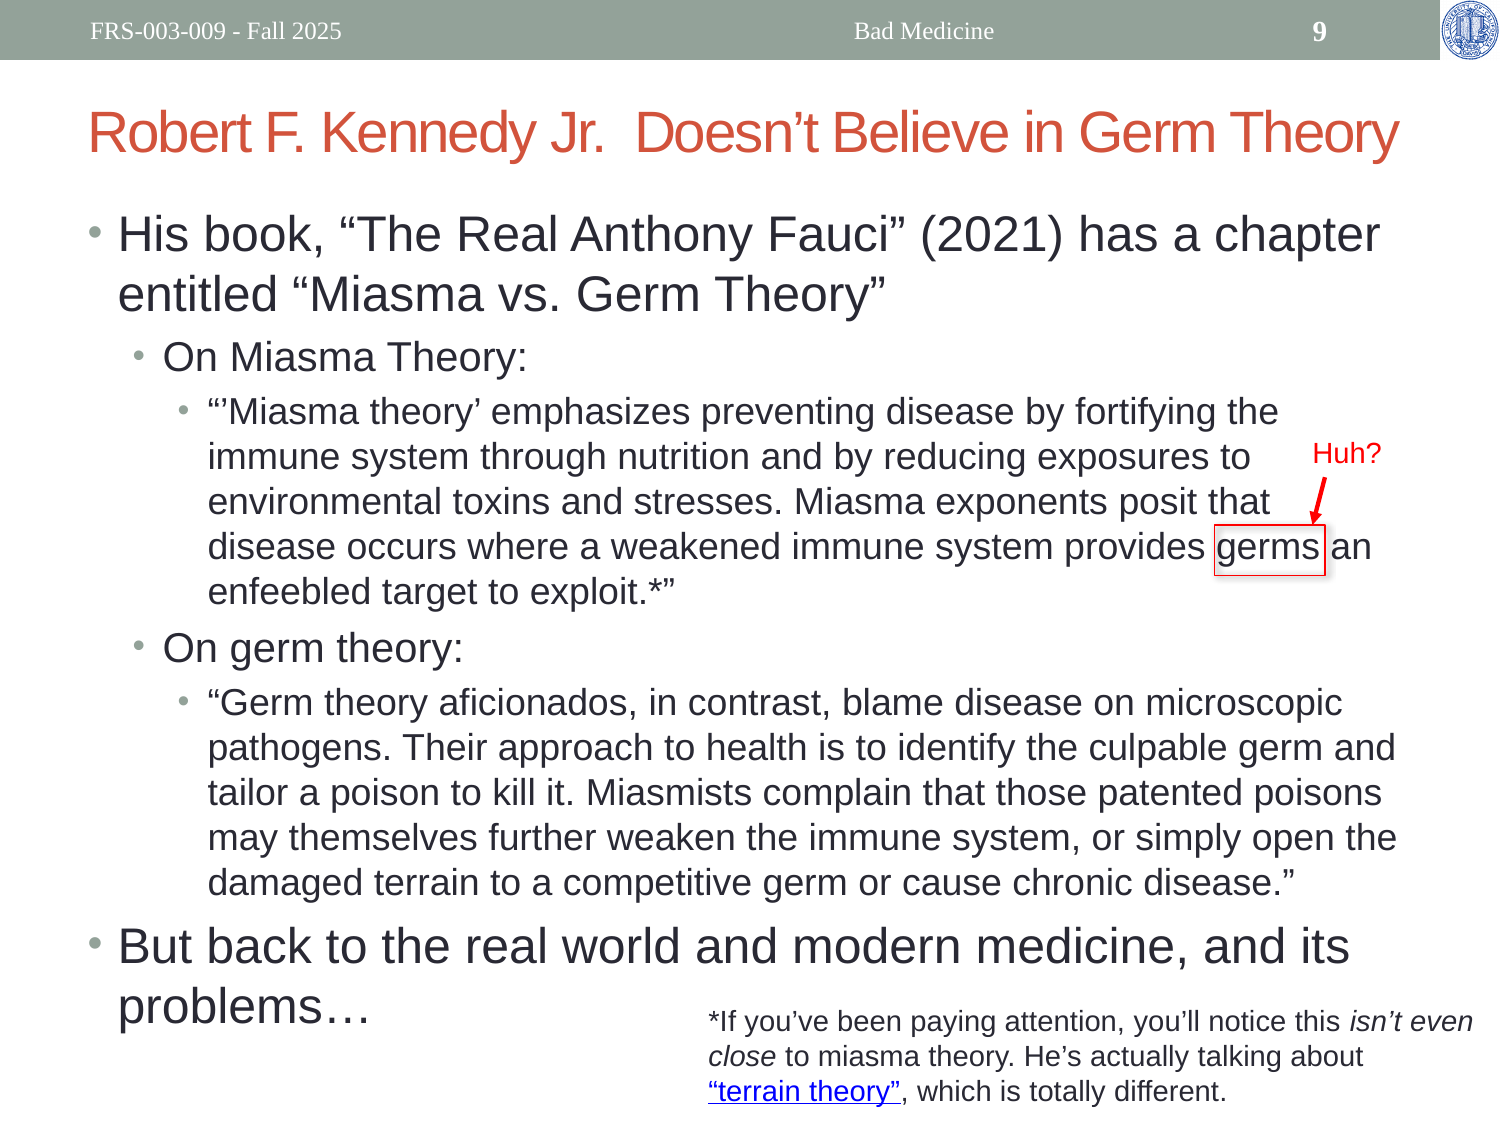

FRS-003-009 - Fall 2025
Bad Medicine
9
# Robert F. Kennedy Jr.  Doesn’t Believe in Germ Theory
His book, “The Real Anthony Fauci” (2021) has a chapter entitled “Miasma vs. Germ Theory”
On Miasma Theory:
“’Miasma theory’ emphasizes preventing disease by fortifying the immune system through nutrition and by reducing exposures to environmental toxins and stresses. Miasma exponents posit that disease occurs where a weakened immune system provides germs an enfeebled target to exploit.*”
On germ theory:
“Germ theory aficionados, in contrast, blame disease on microscopic pathogens. Their approach to health is to identify the culpable germ and tailor a poison to kill it. Miasmists complain that those patented poisons may themselves further weaken the immune system, or simply open the damaged terrain to a competitive germ or cause chronic disease.”
But back to the real world and modern medicine, and its problems…
Huh?

*If you’ve been paying attention, you’ll notice this isn’t even close to miasma theory. He’s actually talking about “terrain theory”, which is totally different.